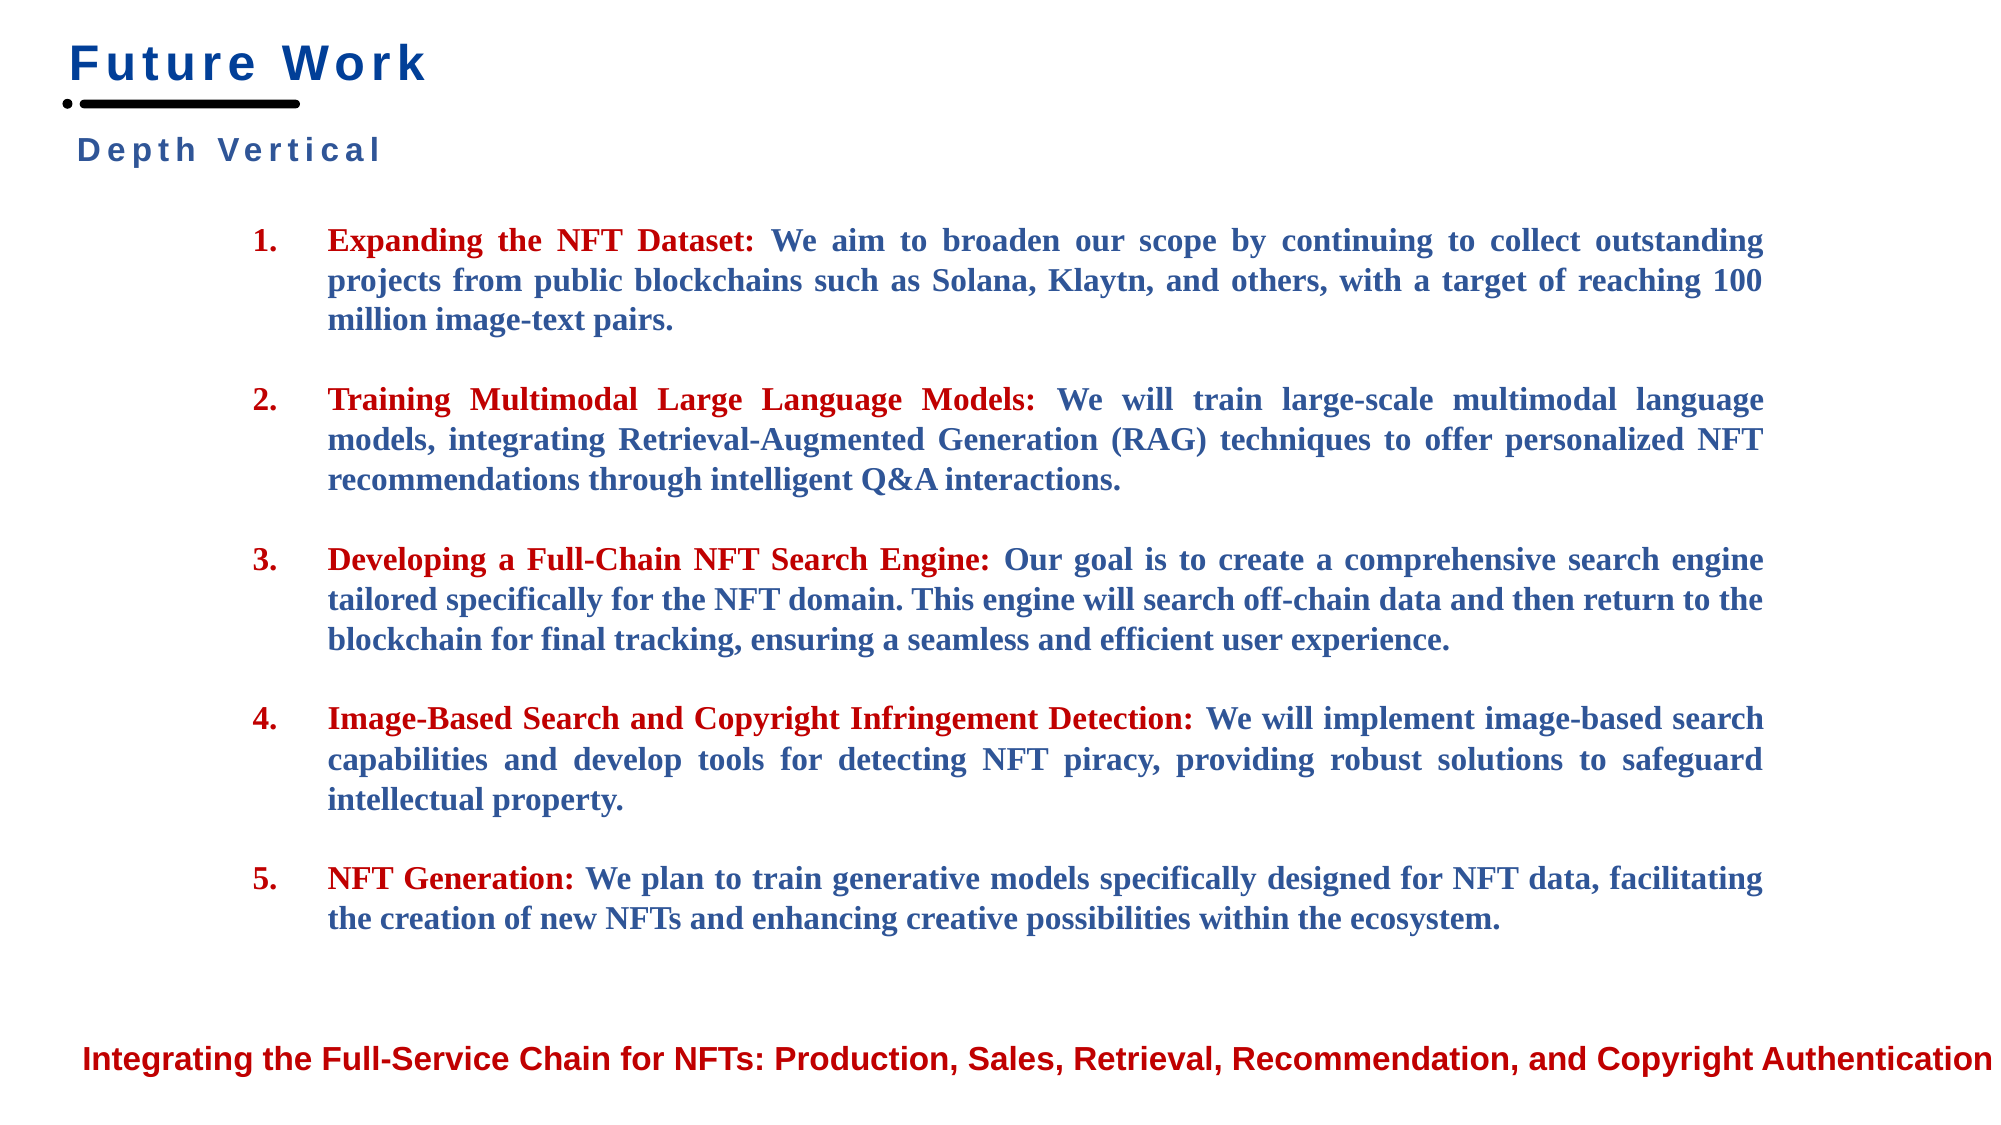

Future Work

Depth Vertical
Expanding the NFT Dataset: We aim to broaden our scope by continuing to collect outstanding projects from public blockchains such as Solana, Klaytn, and others, with a target of reaching 100 million image-text pairs.

Training Multimodal Large Language Models: We will train large-scale multimodal language models, integrating Retrieval-Augmented Generation (RAG) techniques to offer personalized NFT recommendations through intelligent Q&A interactions.

Developing a Full-Chain NFT Search Engine: Our goal is to create a comprehensive search engine tailored specifically for the NFT domain. This engine will search off-chain data and then return to the blockchain for final tracking, ensuring a seamless and efficient user experience.

Image-Based Search and Copyright Infringement Detection: We will implement image-based search capabilities and develop tools for detecting NFT piracy, providing robust solutions to safeguard intellectual property.

NFT Generation: We plan to train generative models specifically designed for NFT data, facilitating the creation of new NFTs and enhancing creative possibilities within the ecosystem.
Integrating the Full-Service Chain for NFTs: Production, Sales, Retrieval, Recommendation, and Copyright Authentication